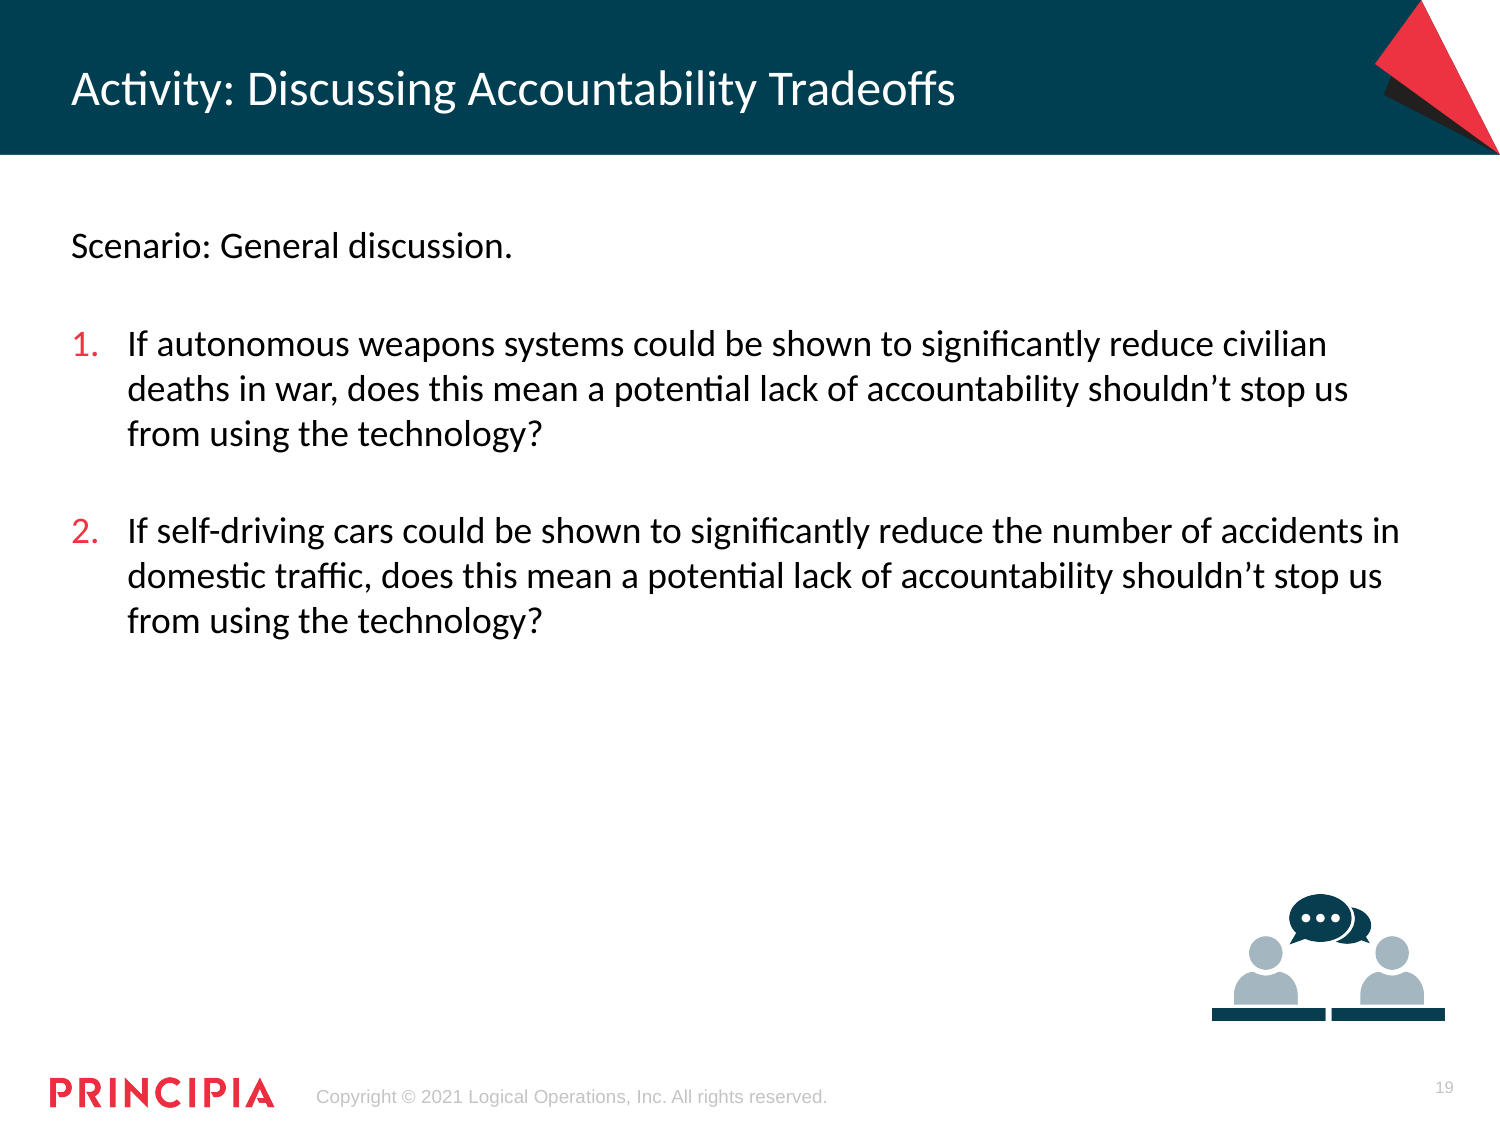

# Activity: Discussing Accountability Tradeoffs
Scenario: General discussion.
If autonomous weapons systems could be shown to significantly reduce civilian deaths in war, does this mean a potential lack of accountability shouldn’t stop us from using the technology?
If self-driving cars could be shown to significantly reduce the number of accidents in domestic traffic, does this mean a potential lack of accountability shouldn’t stop us from using the technology?
19